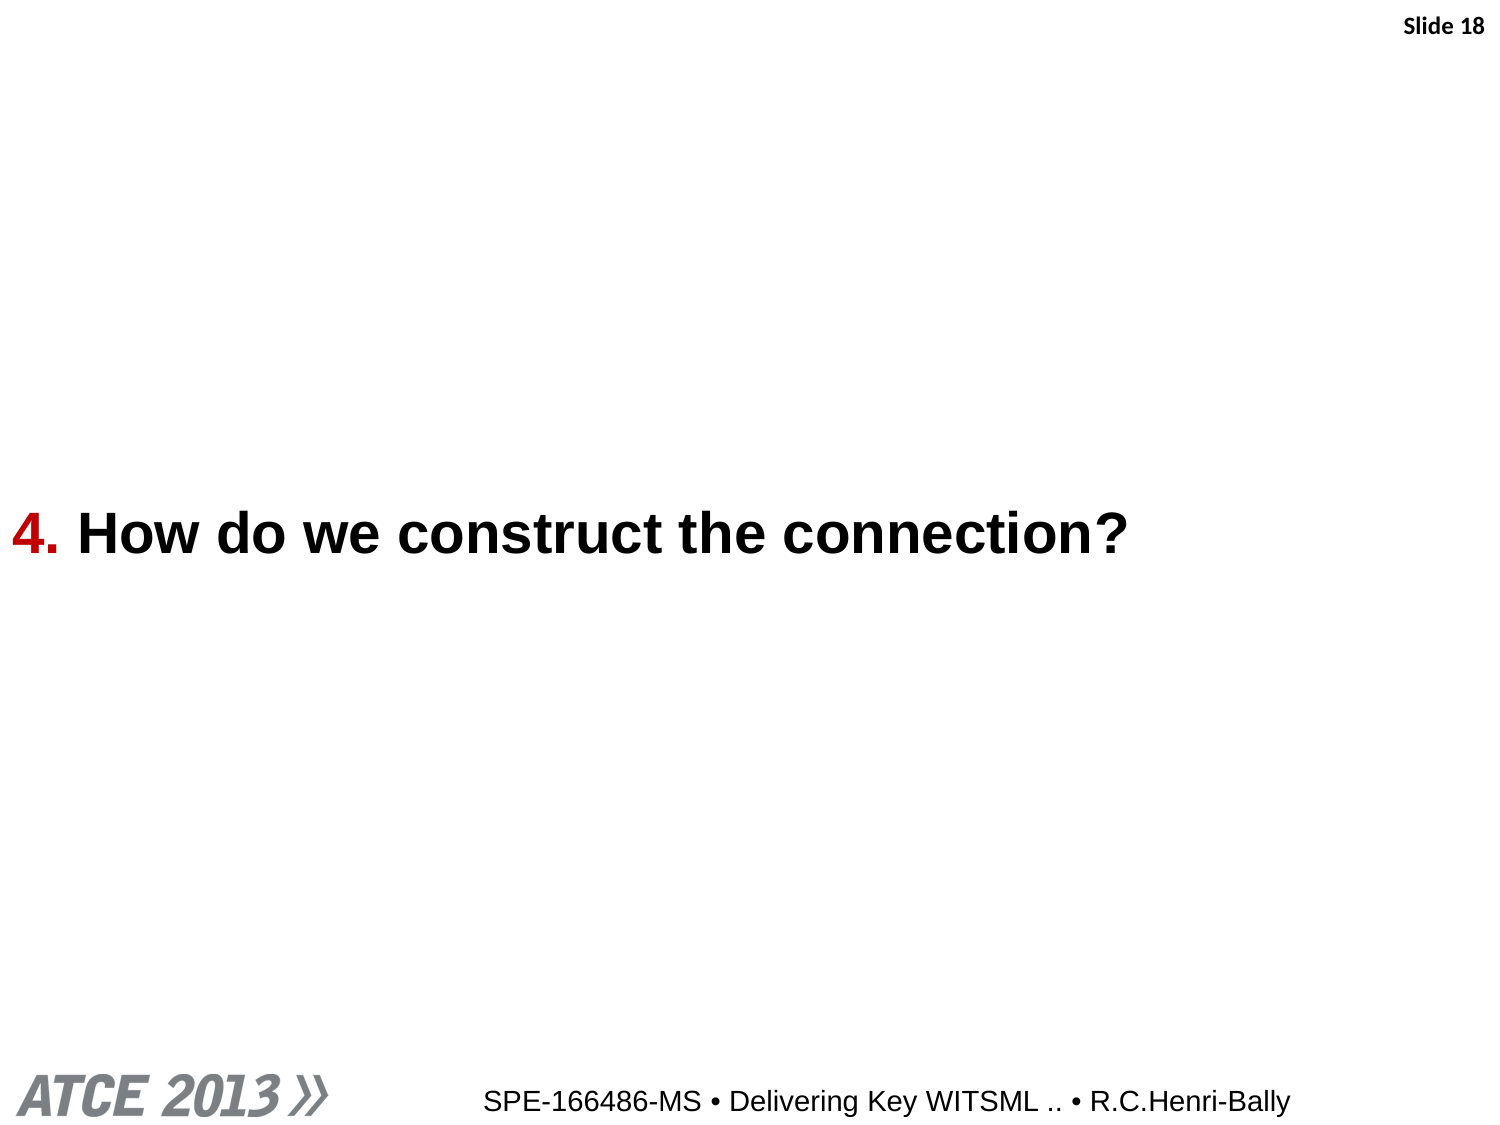

Slide 18
4. How do we construct the connection?